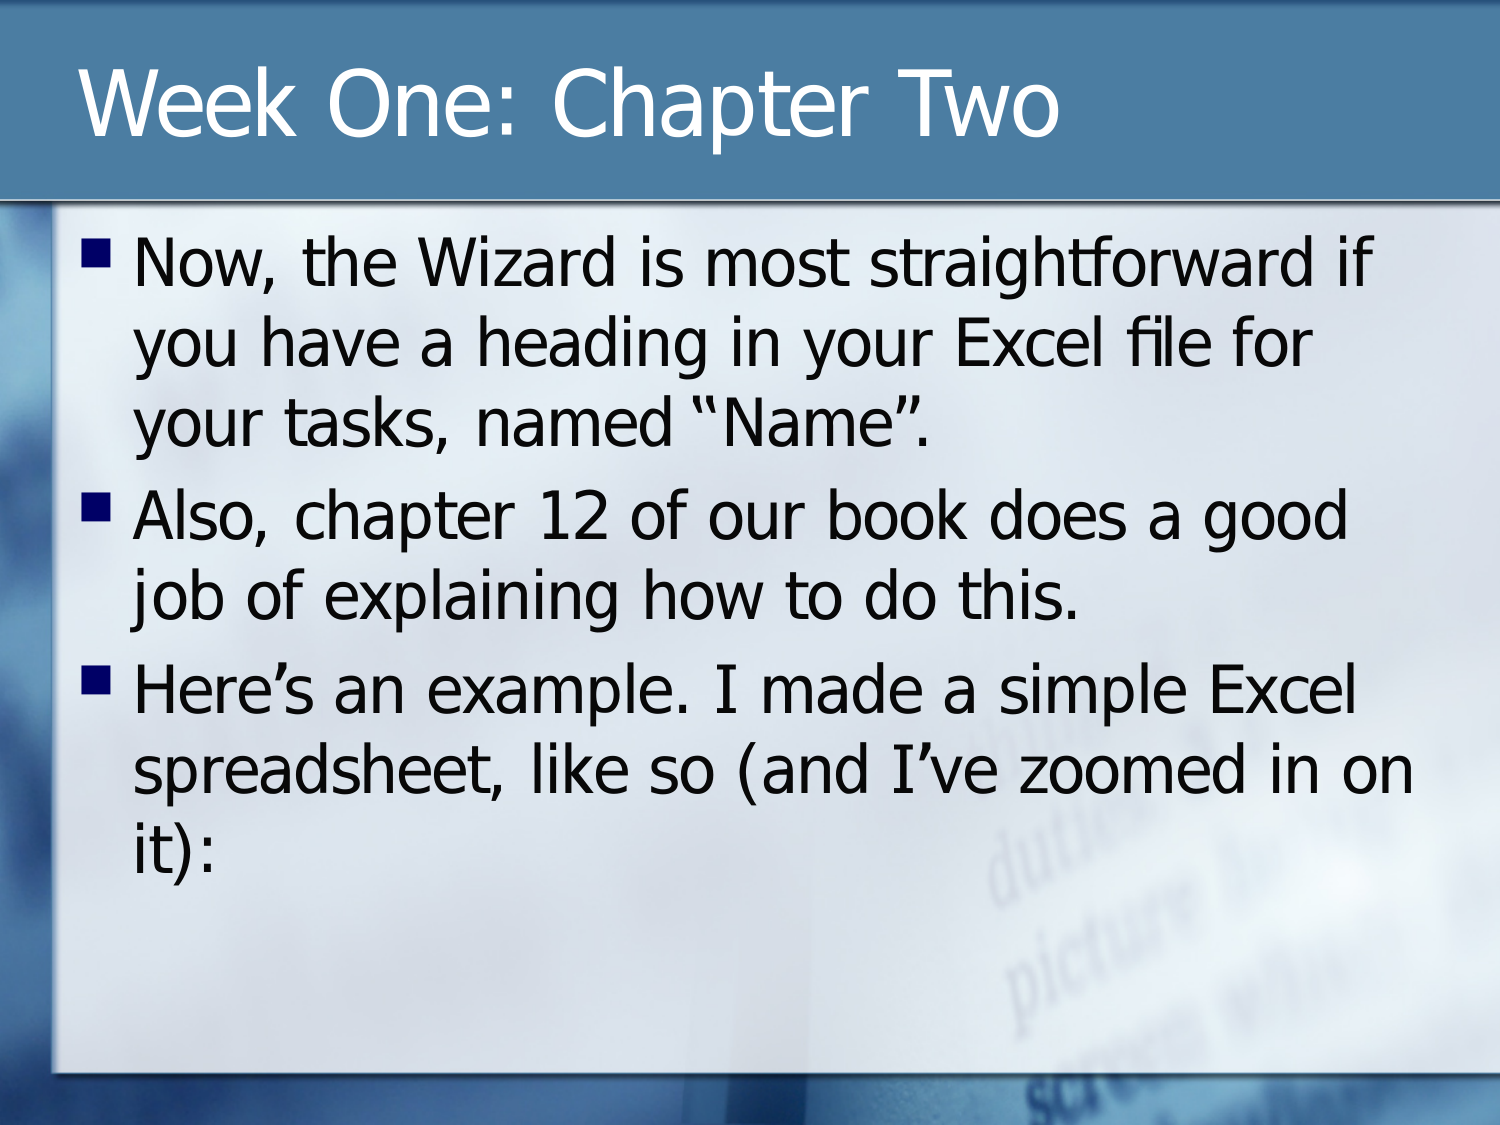

# Week One: Chapter Two
Now, the Wizard is most straightforward if you have a heading in your Excel file for your tasks, named “Name”.
Also, chapter 12 of our book does a good job of explaining how to do this.
Here’s an example. I made a simple Excel spreadsheet, like so (and I’ve zoomed in on it):